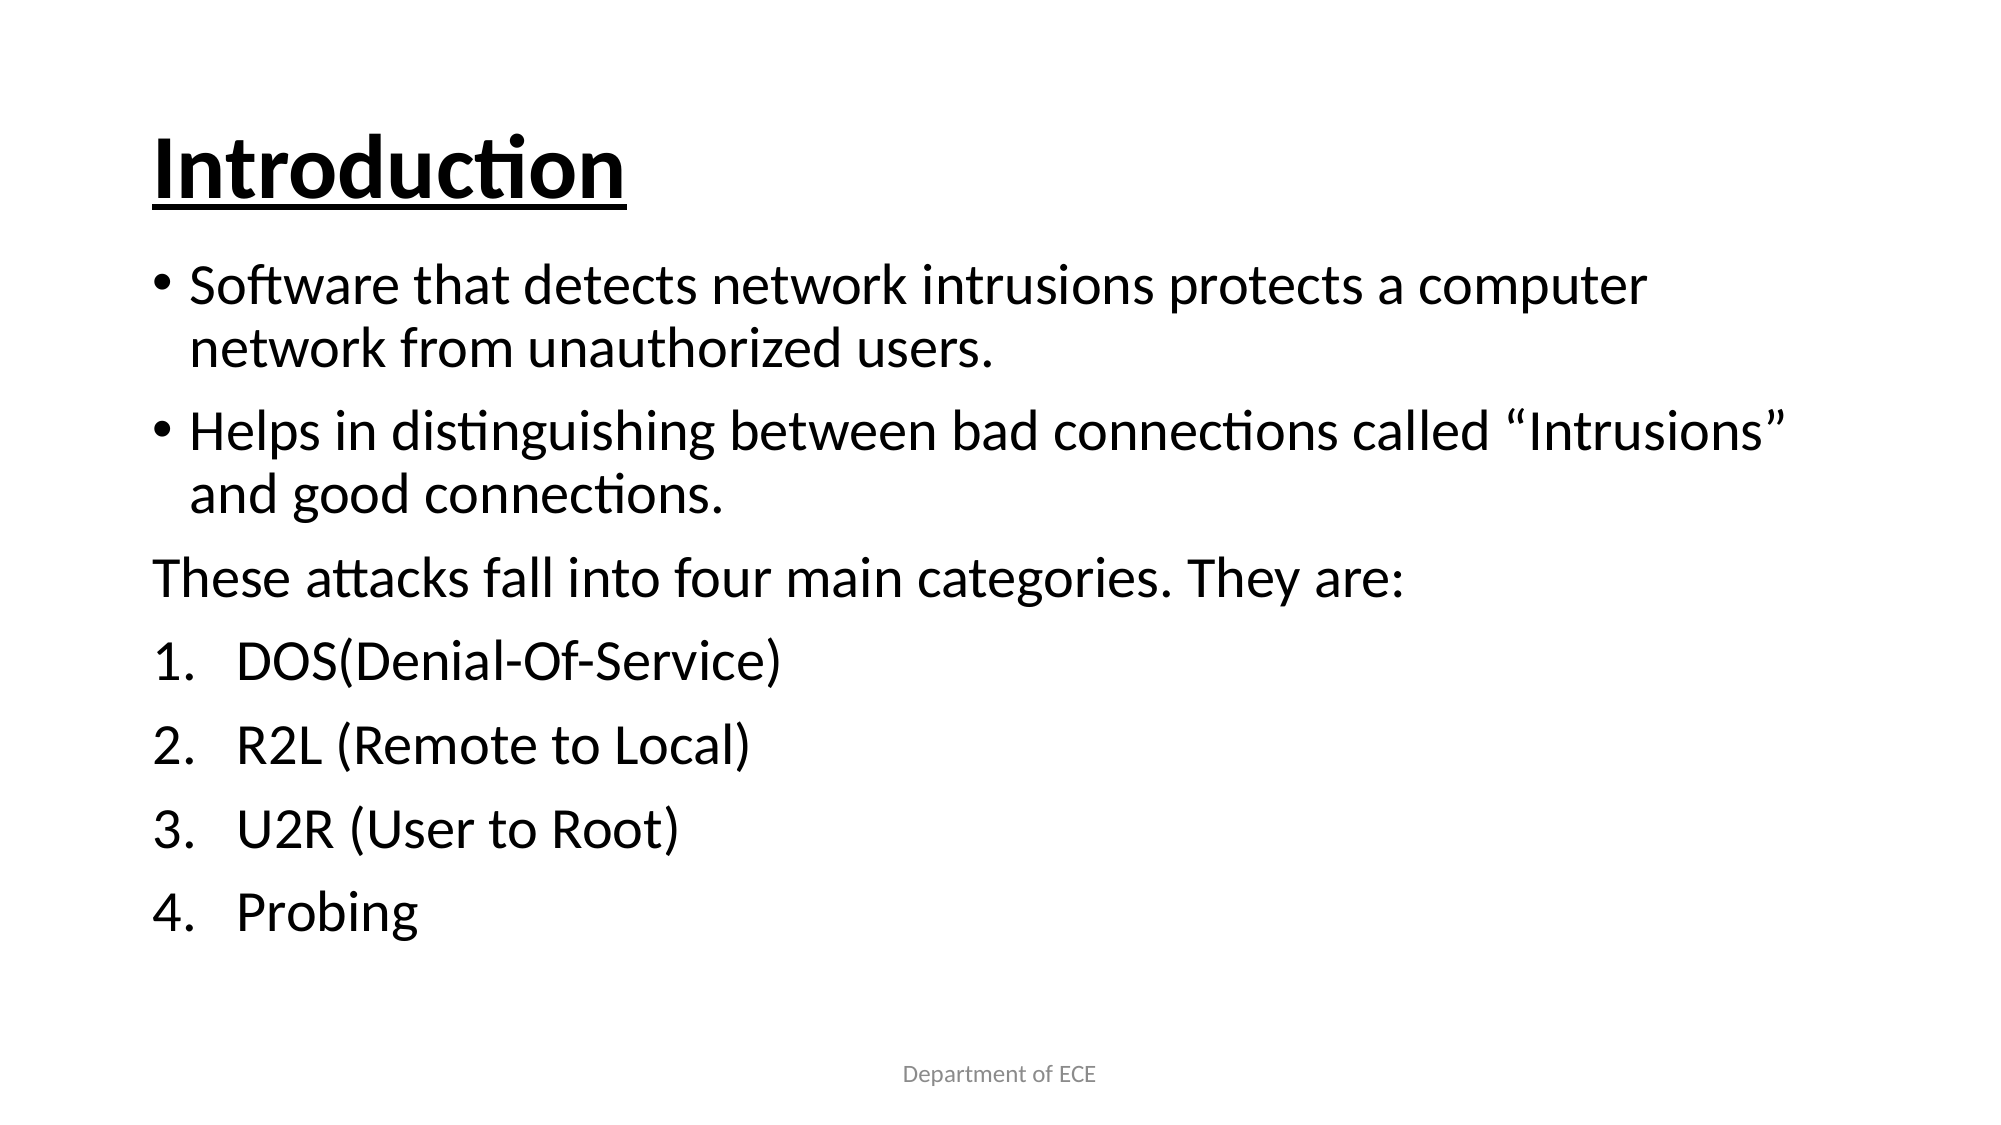

# Introduction
Software that detects network intrusions protects a computer network from unauthorized users.
Helps in distinguishing between bad connections called “Intrusions” and good connections.
These attacks fall into four main categories. They are:
DOS(Denial-Of-Service)
R2L (Remote to Local)
U2R (User to Root)
Probing

Department of ECE
2